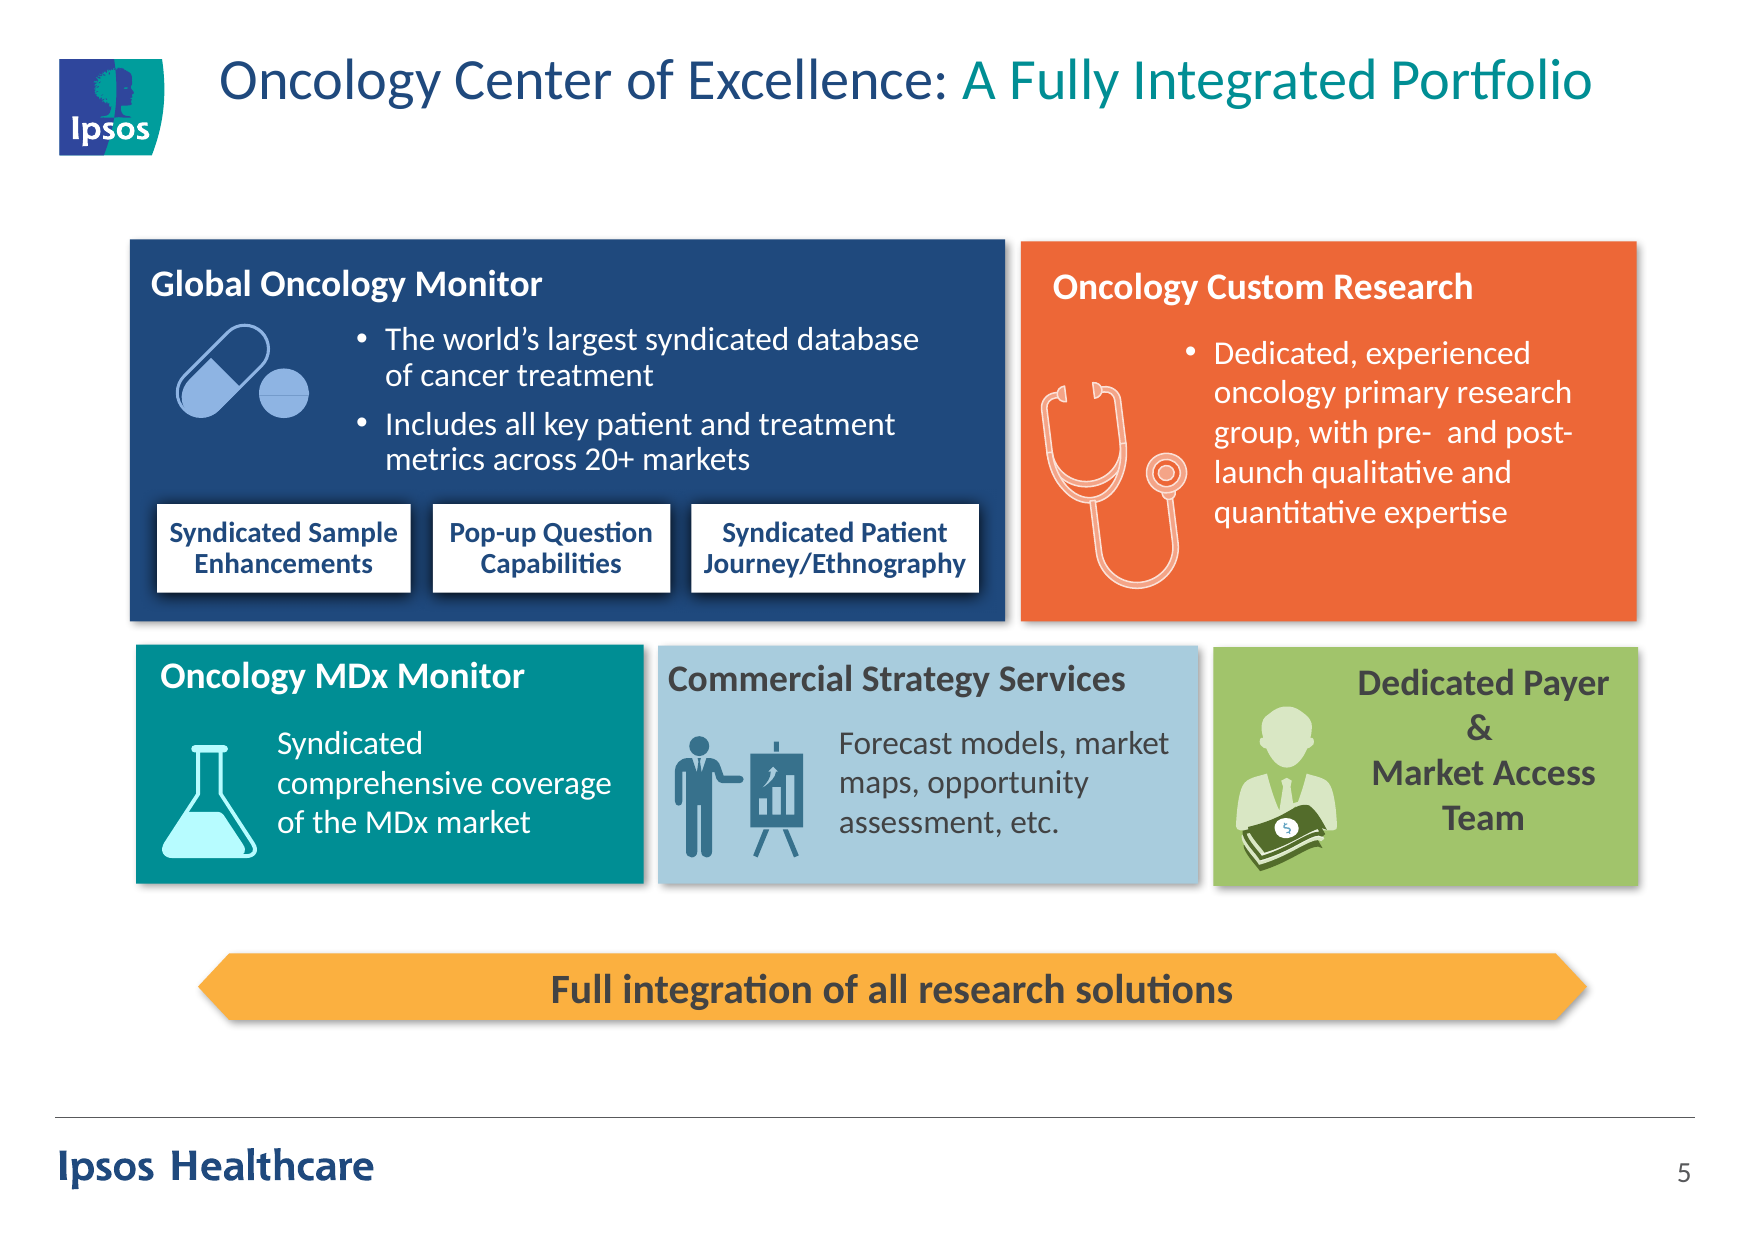

# Oncology Center of Excellence: A Fully Integrated Portfolio

Global Oncology Monitor
Oncology Custom Research
The world’s largest syndicated database of cancer treatment
Includes all key patient and treatment metrics across 20+ markets

Dedicated, experienced oncology primary research group, with pre-  and post-launch qualitative and quantitative expertise

Syndicated Sample Enhancements
Pop-up Question
Capabilities
Syndicated Patient Journey/Ethnography
Oncology MDx Monitor

Dedicated Payer &
Market Access Team
Commercial Strategy Services

Forecast models, market maps, opportunity assessment, etc.
Syndicated comprehensive coverage of the MDx market

Full integration of all research solutions
5